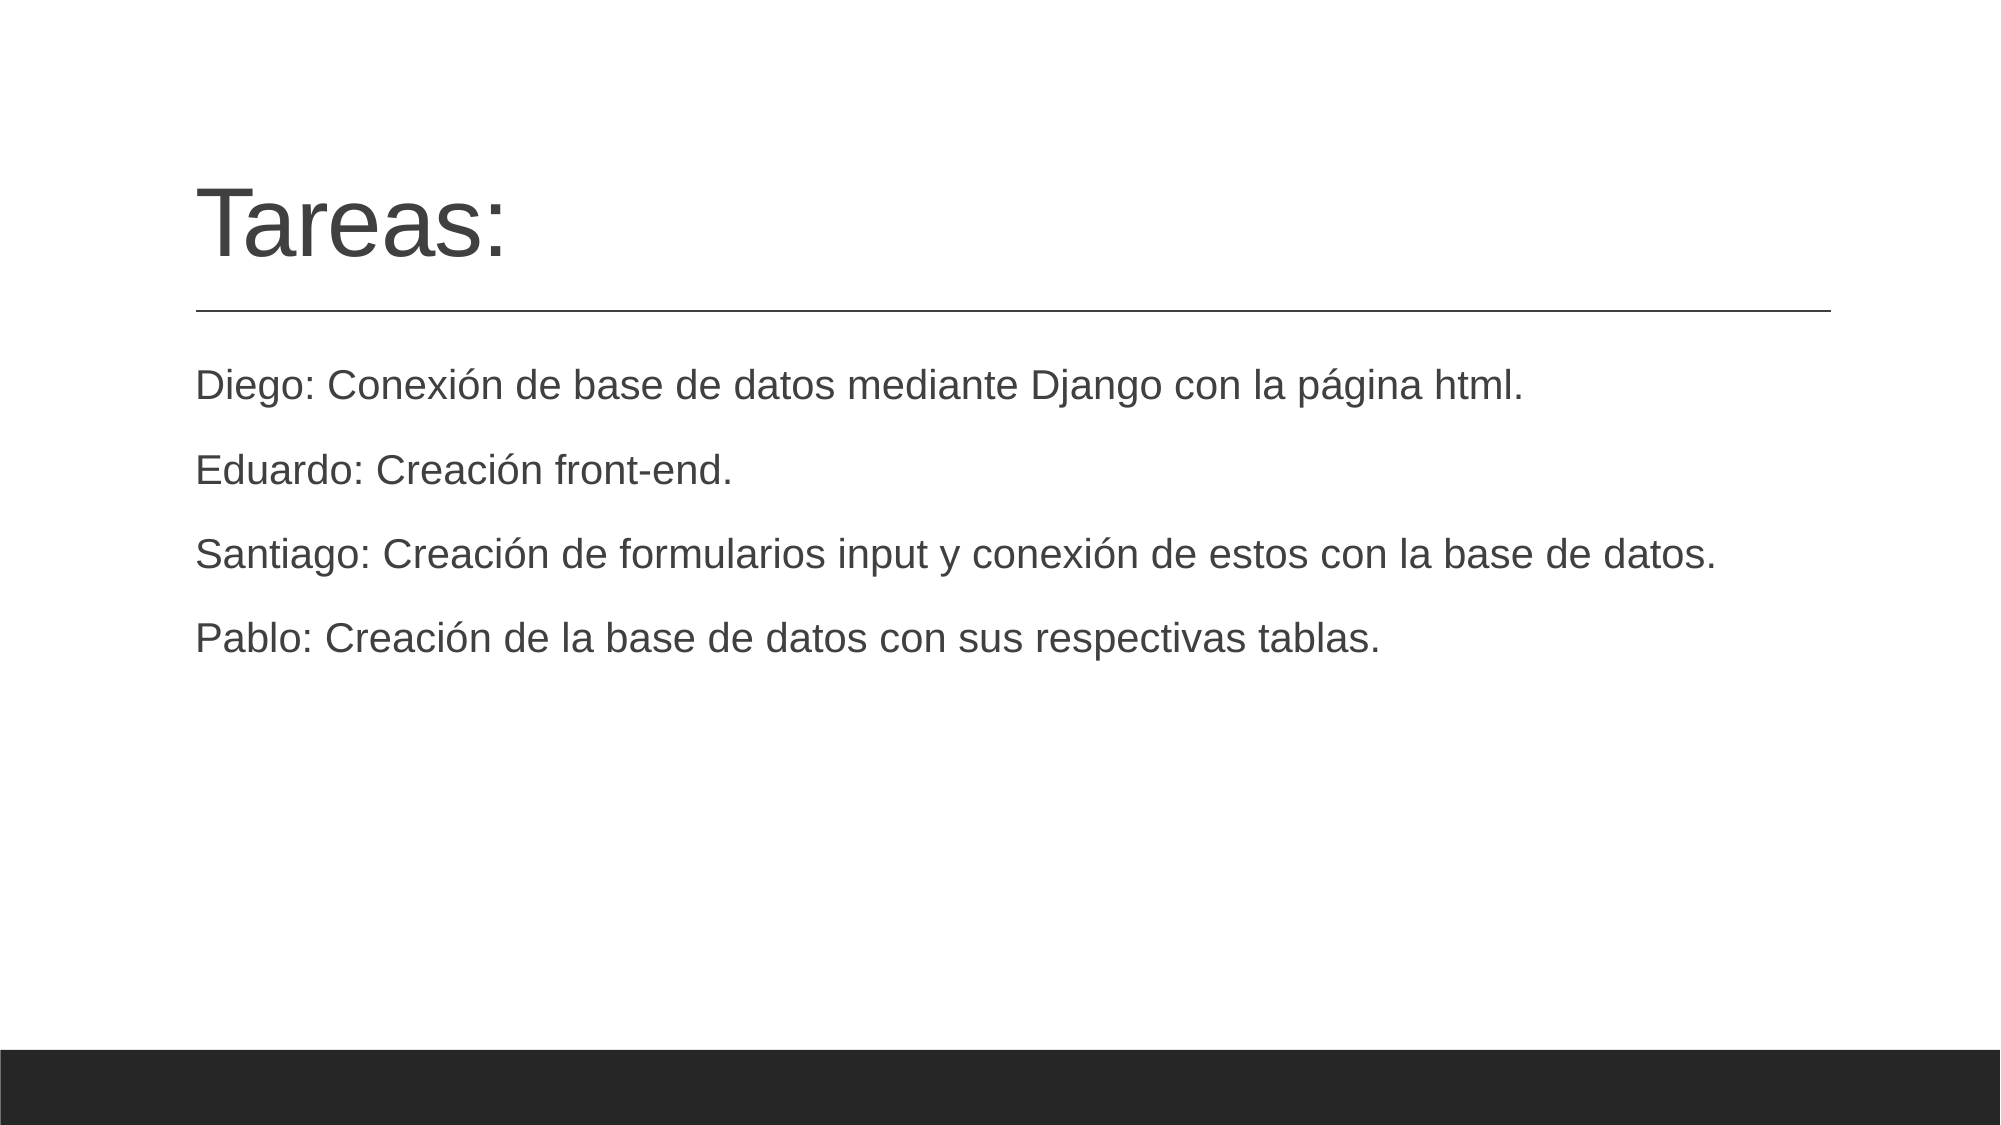

# Tareas:
Diego: Conexión de base de datos mediante Django con la página html.
Eduardo: Creación front-end.
Santiago: Creación de formularios input y conexión de estos con la base de datos.
Pablo: Creación de la base de datos con sus respectivas tablas.